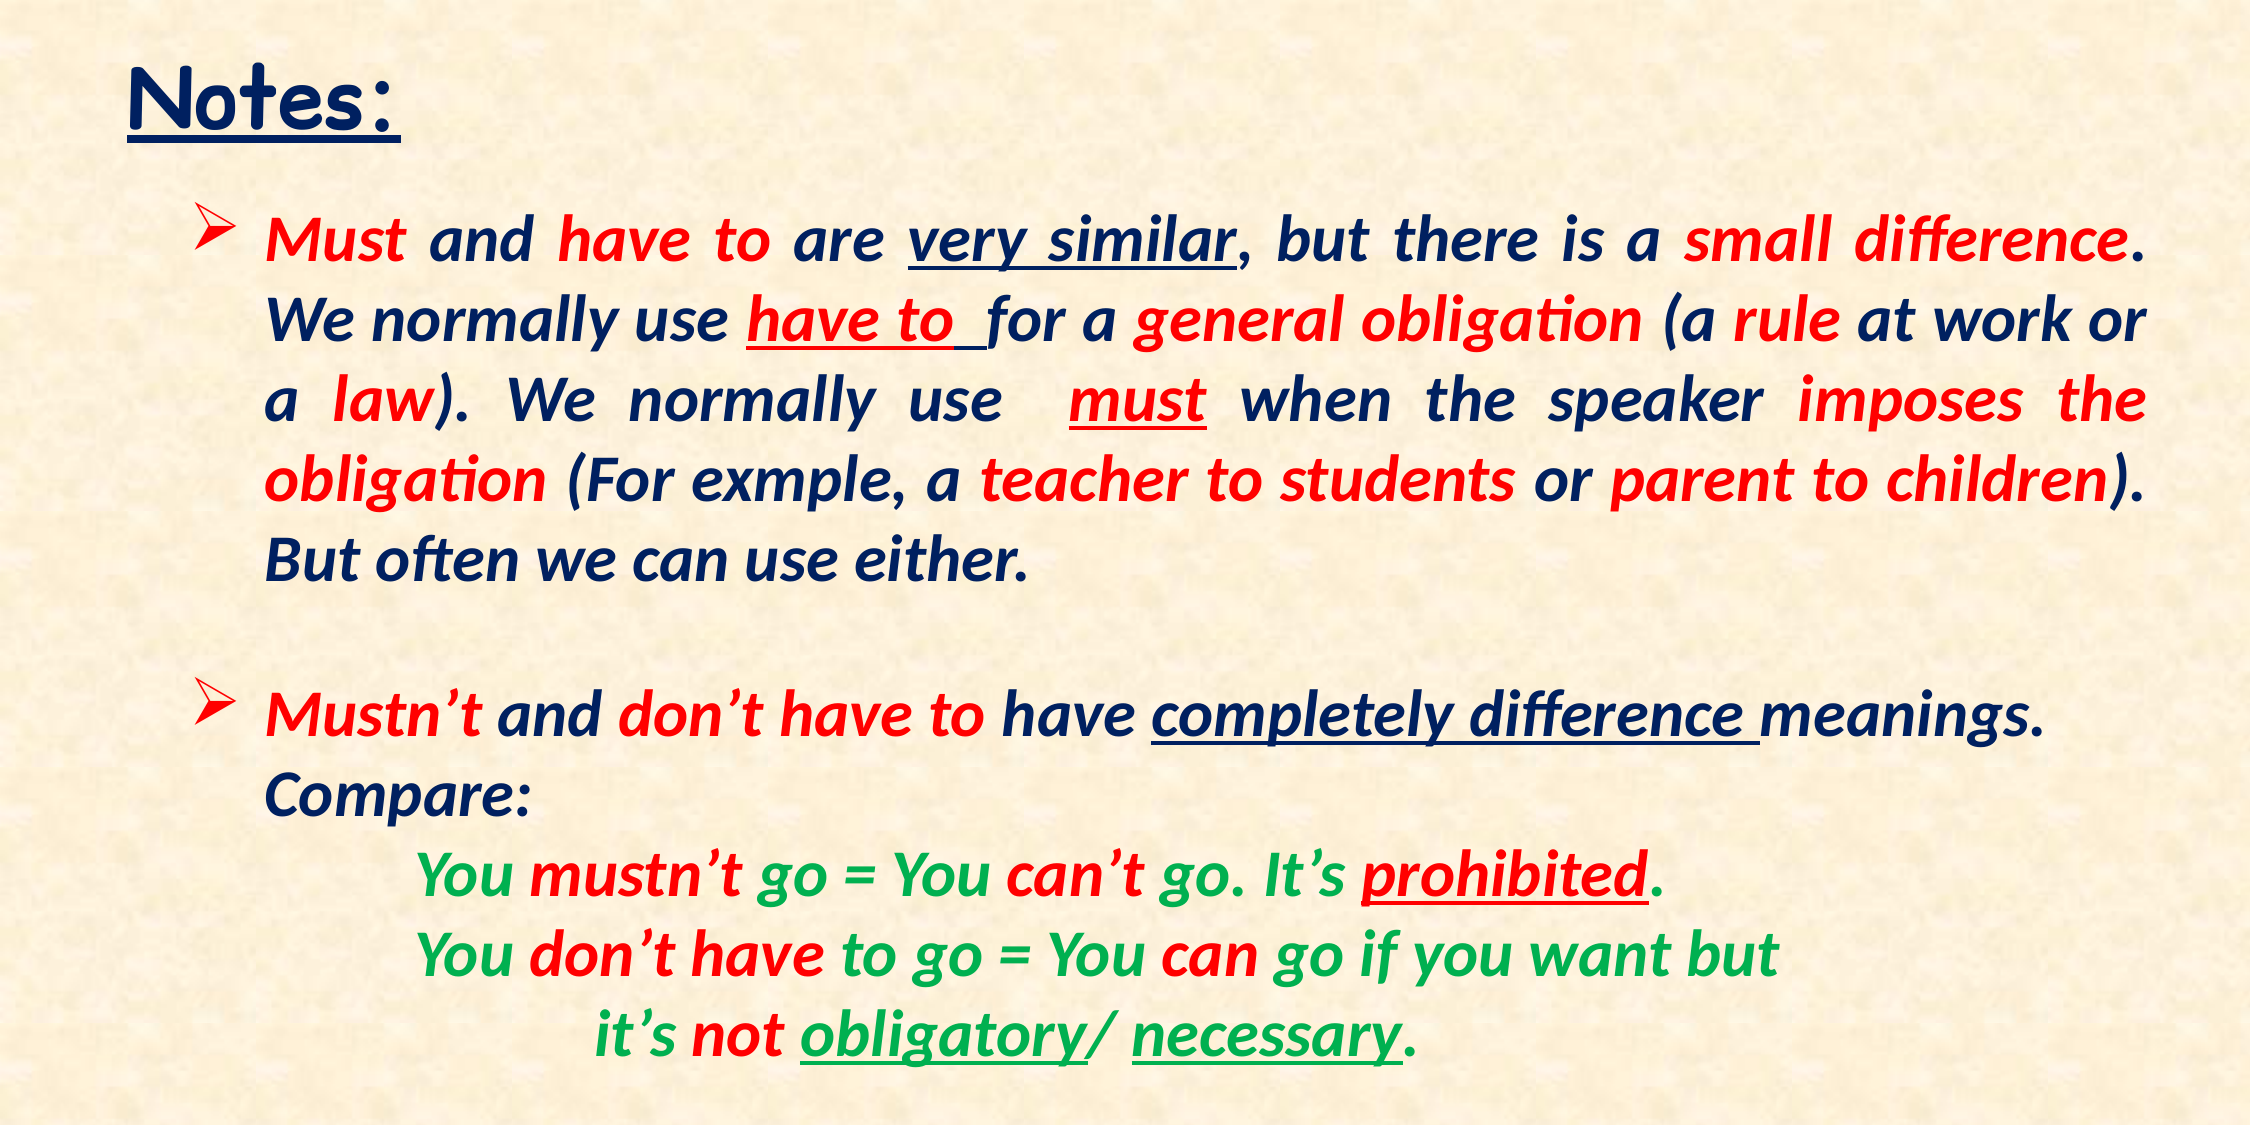

Notes:
Must and have to are very similar, but there is a small difference. We normally use have to  for a general obligation (a rule at work or a law). We normally use  must when the speaker imposes the obligation (For exmple, a teacher to students or parent to children). But often we can use either.
Mustn’t and don’t have to have completely difference meanings. Compare:
               You mustn’t go = You can’t go. It’s prohibited.
               You don’t have to go = You can go if you want but
                           it’s not obligatory/ necessary.